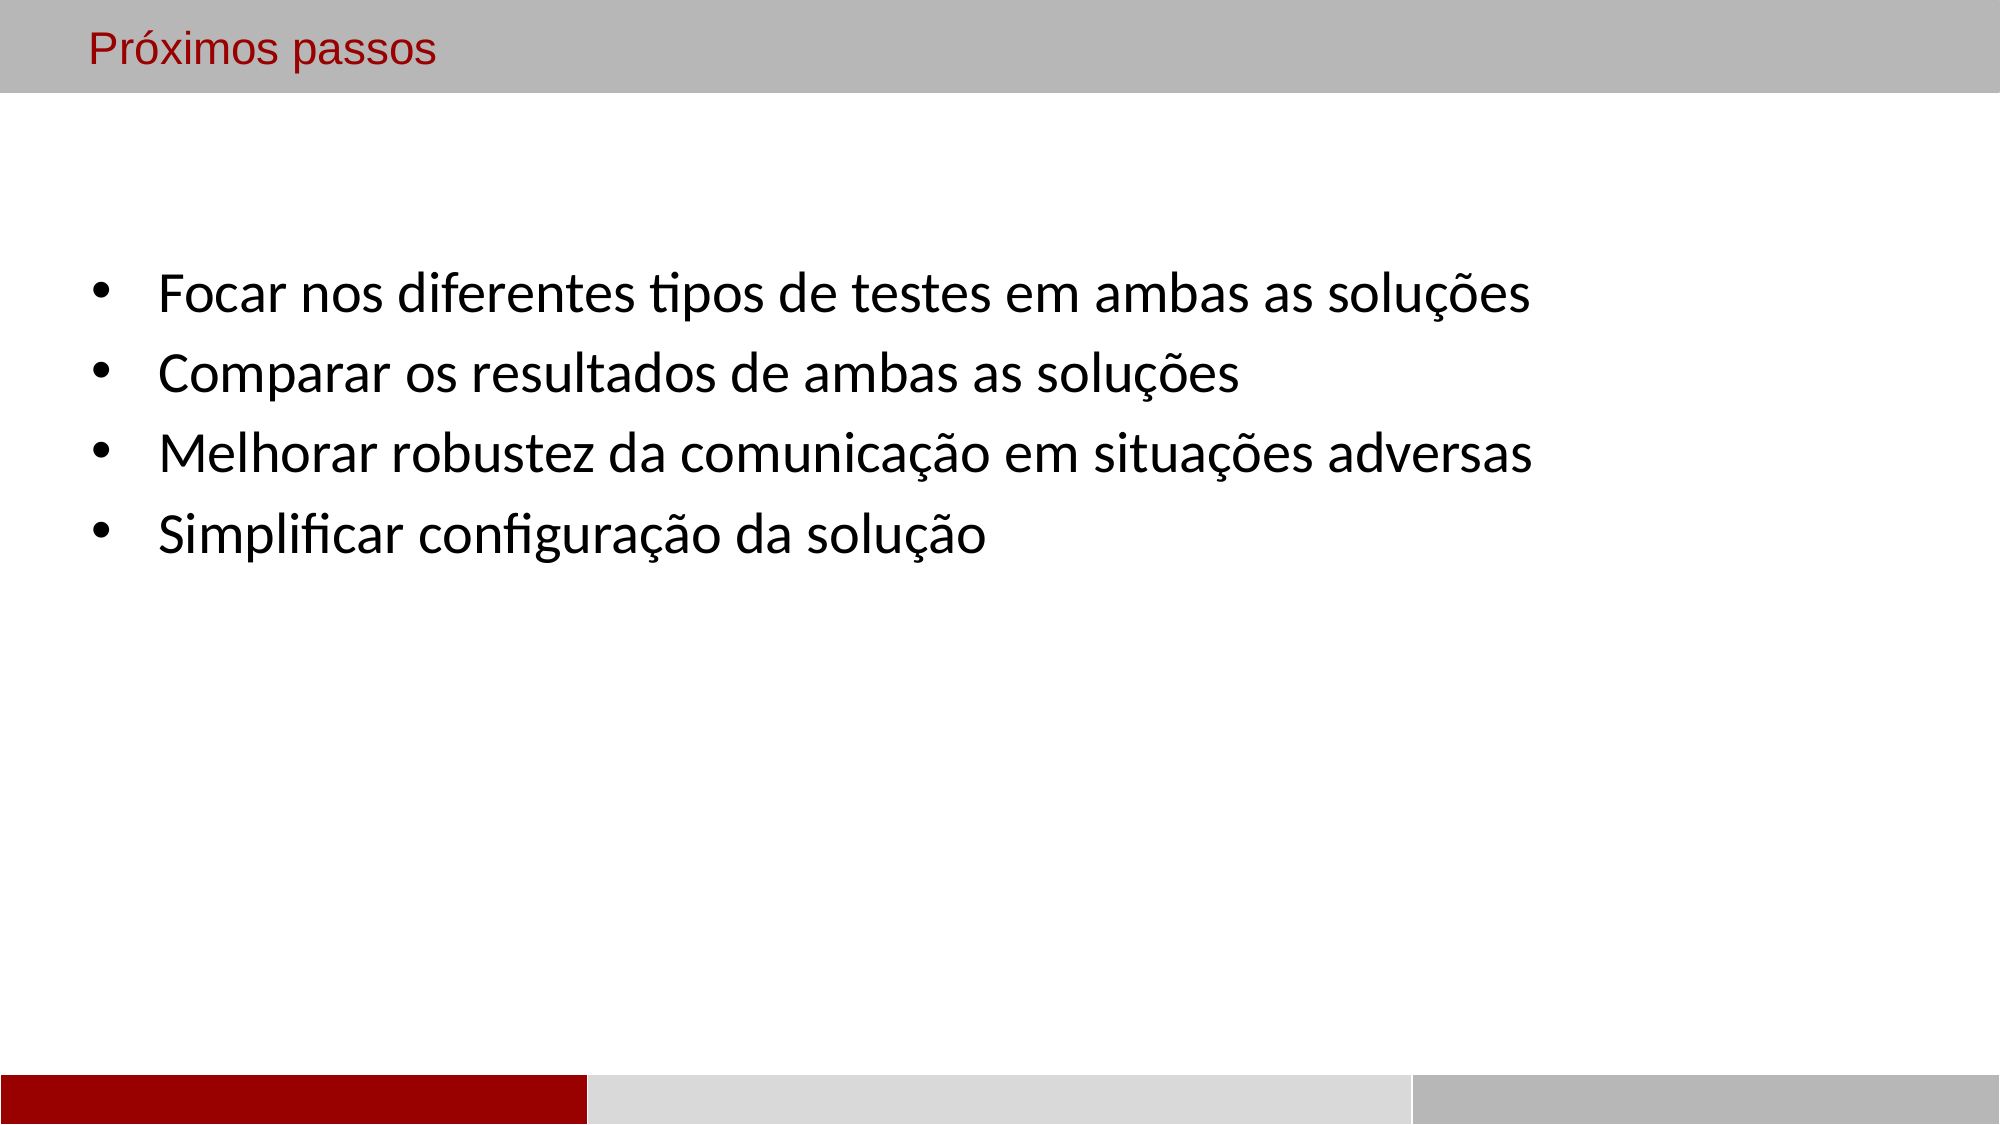

Próximos passos

Focar nos diferentes tipos de testes em ambas as soluções
Comparar os resultados de ambas as soluções
Melhorar robustez da comunicação em situações adversas
Simplificar configuração da solução